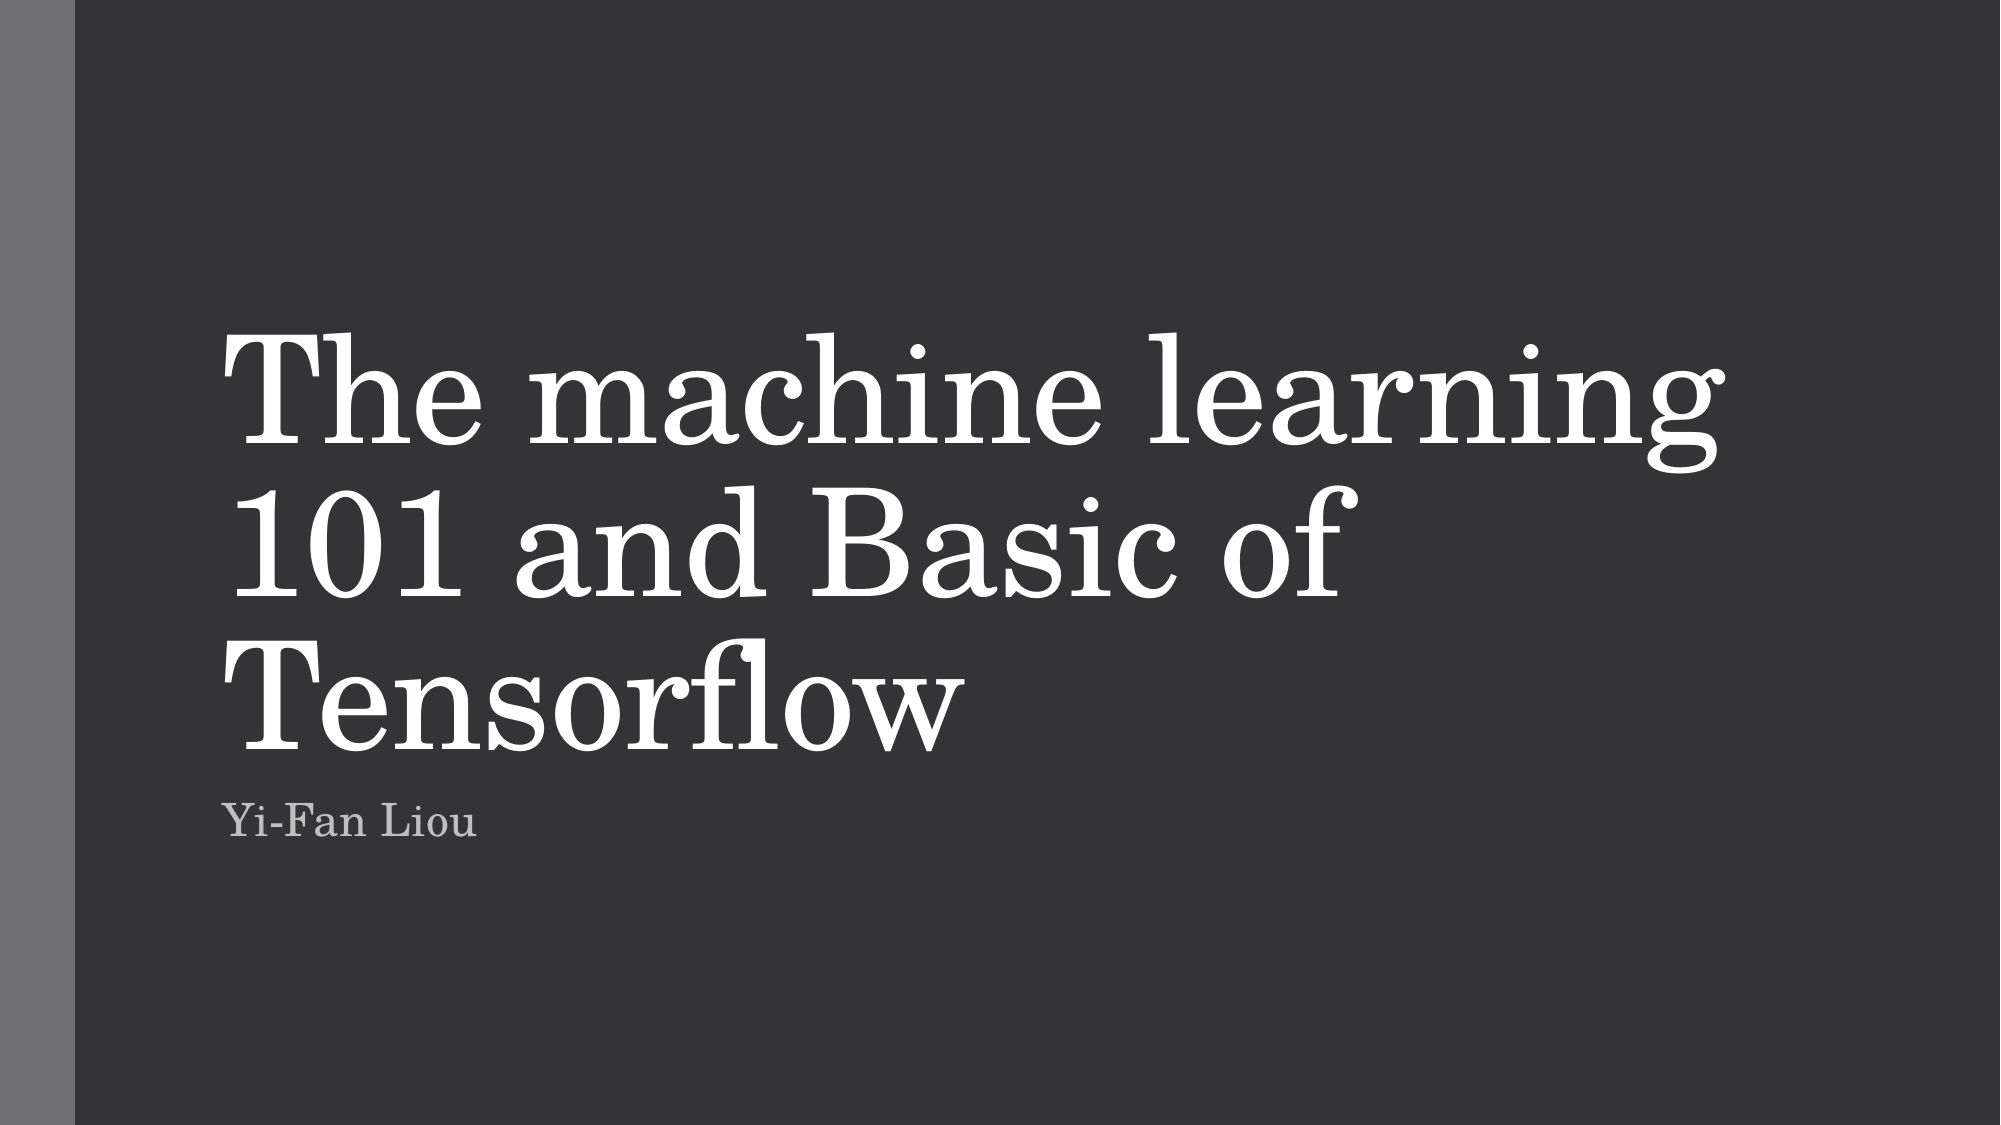

# The machine learning 101 and Basic of Tensorflow
Yi-Fan Liou